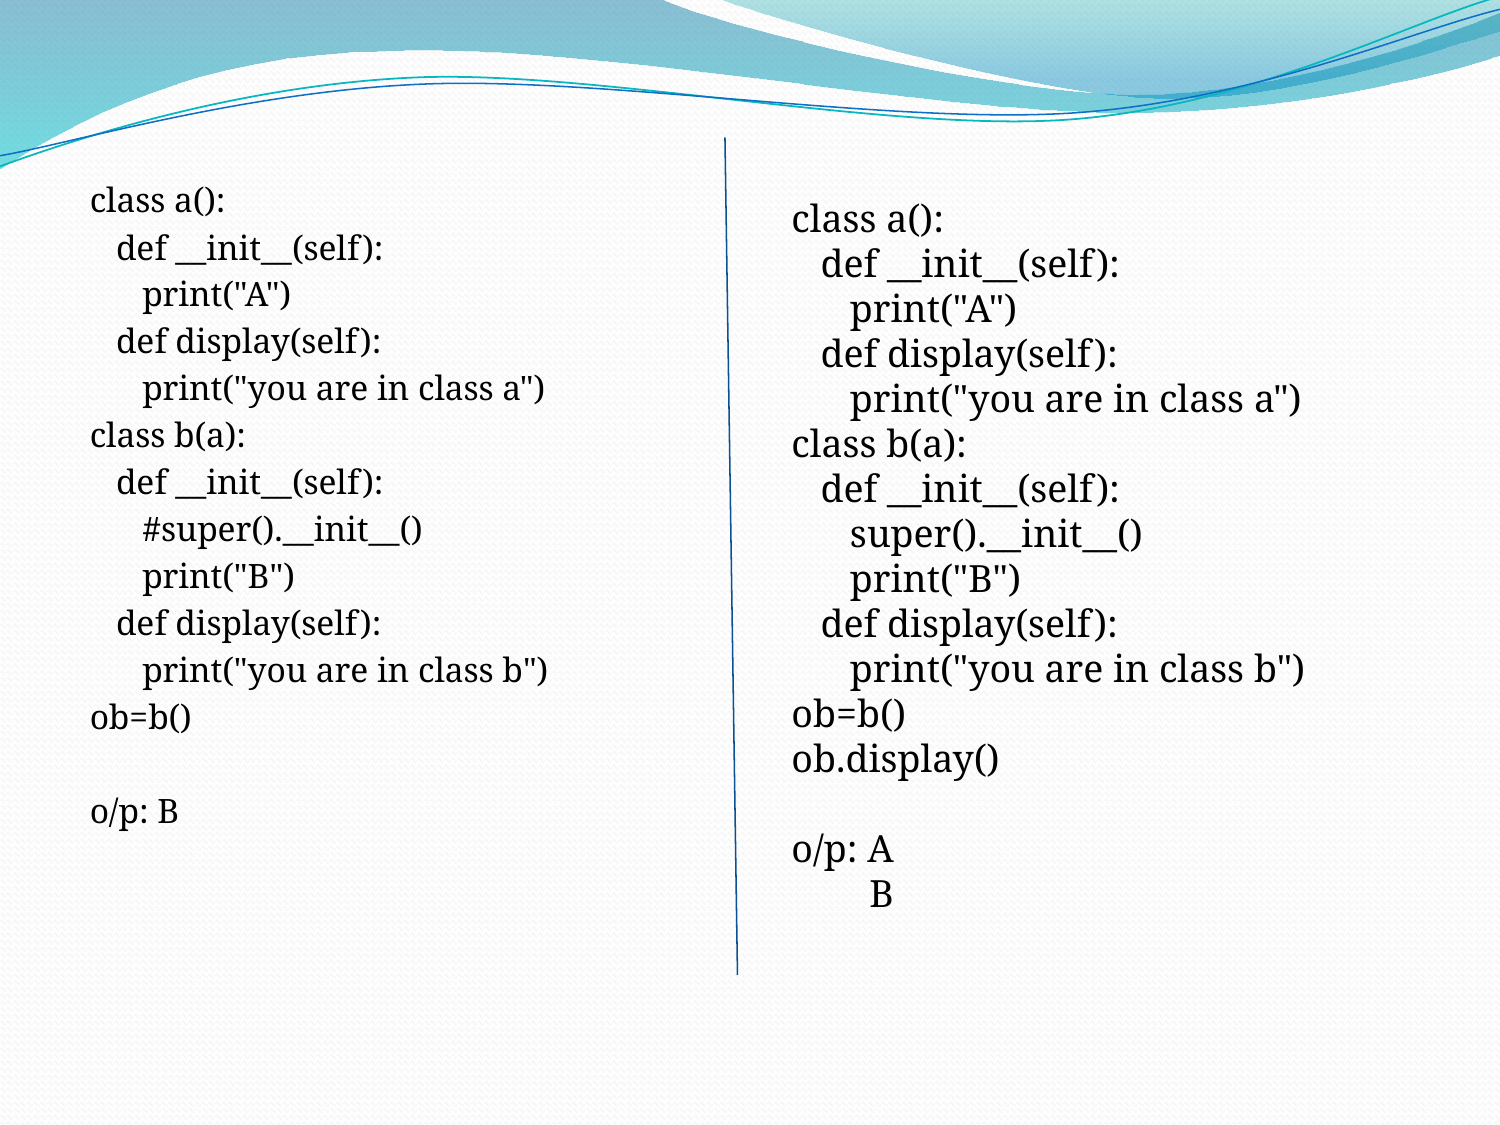

class a():
   def __init__(self):
      print("A")
   def display(self):
      print("you are in class a")
class b(a):
   def __init__(self):
      #super().__init__()
      print("B")
   def display(self):
      print("you are in class b")
ob=b()

o/p: B

class a():
   def __init__(self):
      print("A")
   def display(self):
      print("you are in class a")
class b(a):
   def __init__(self):
      super().__init__()
      print("B")
   def display(self):
      print("you are in class b")
ob=b()
ob.display()

o/p: A
        B